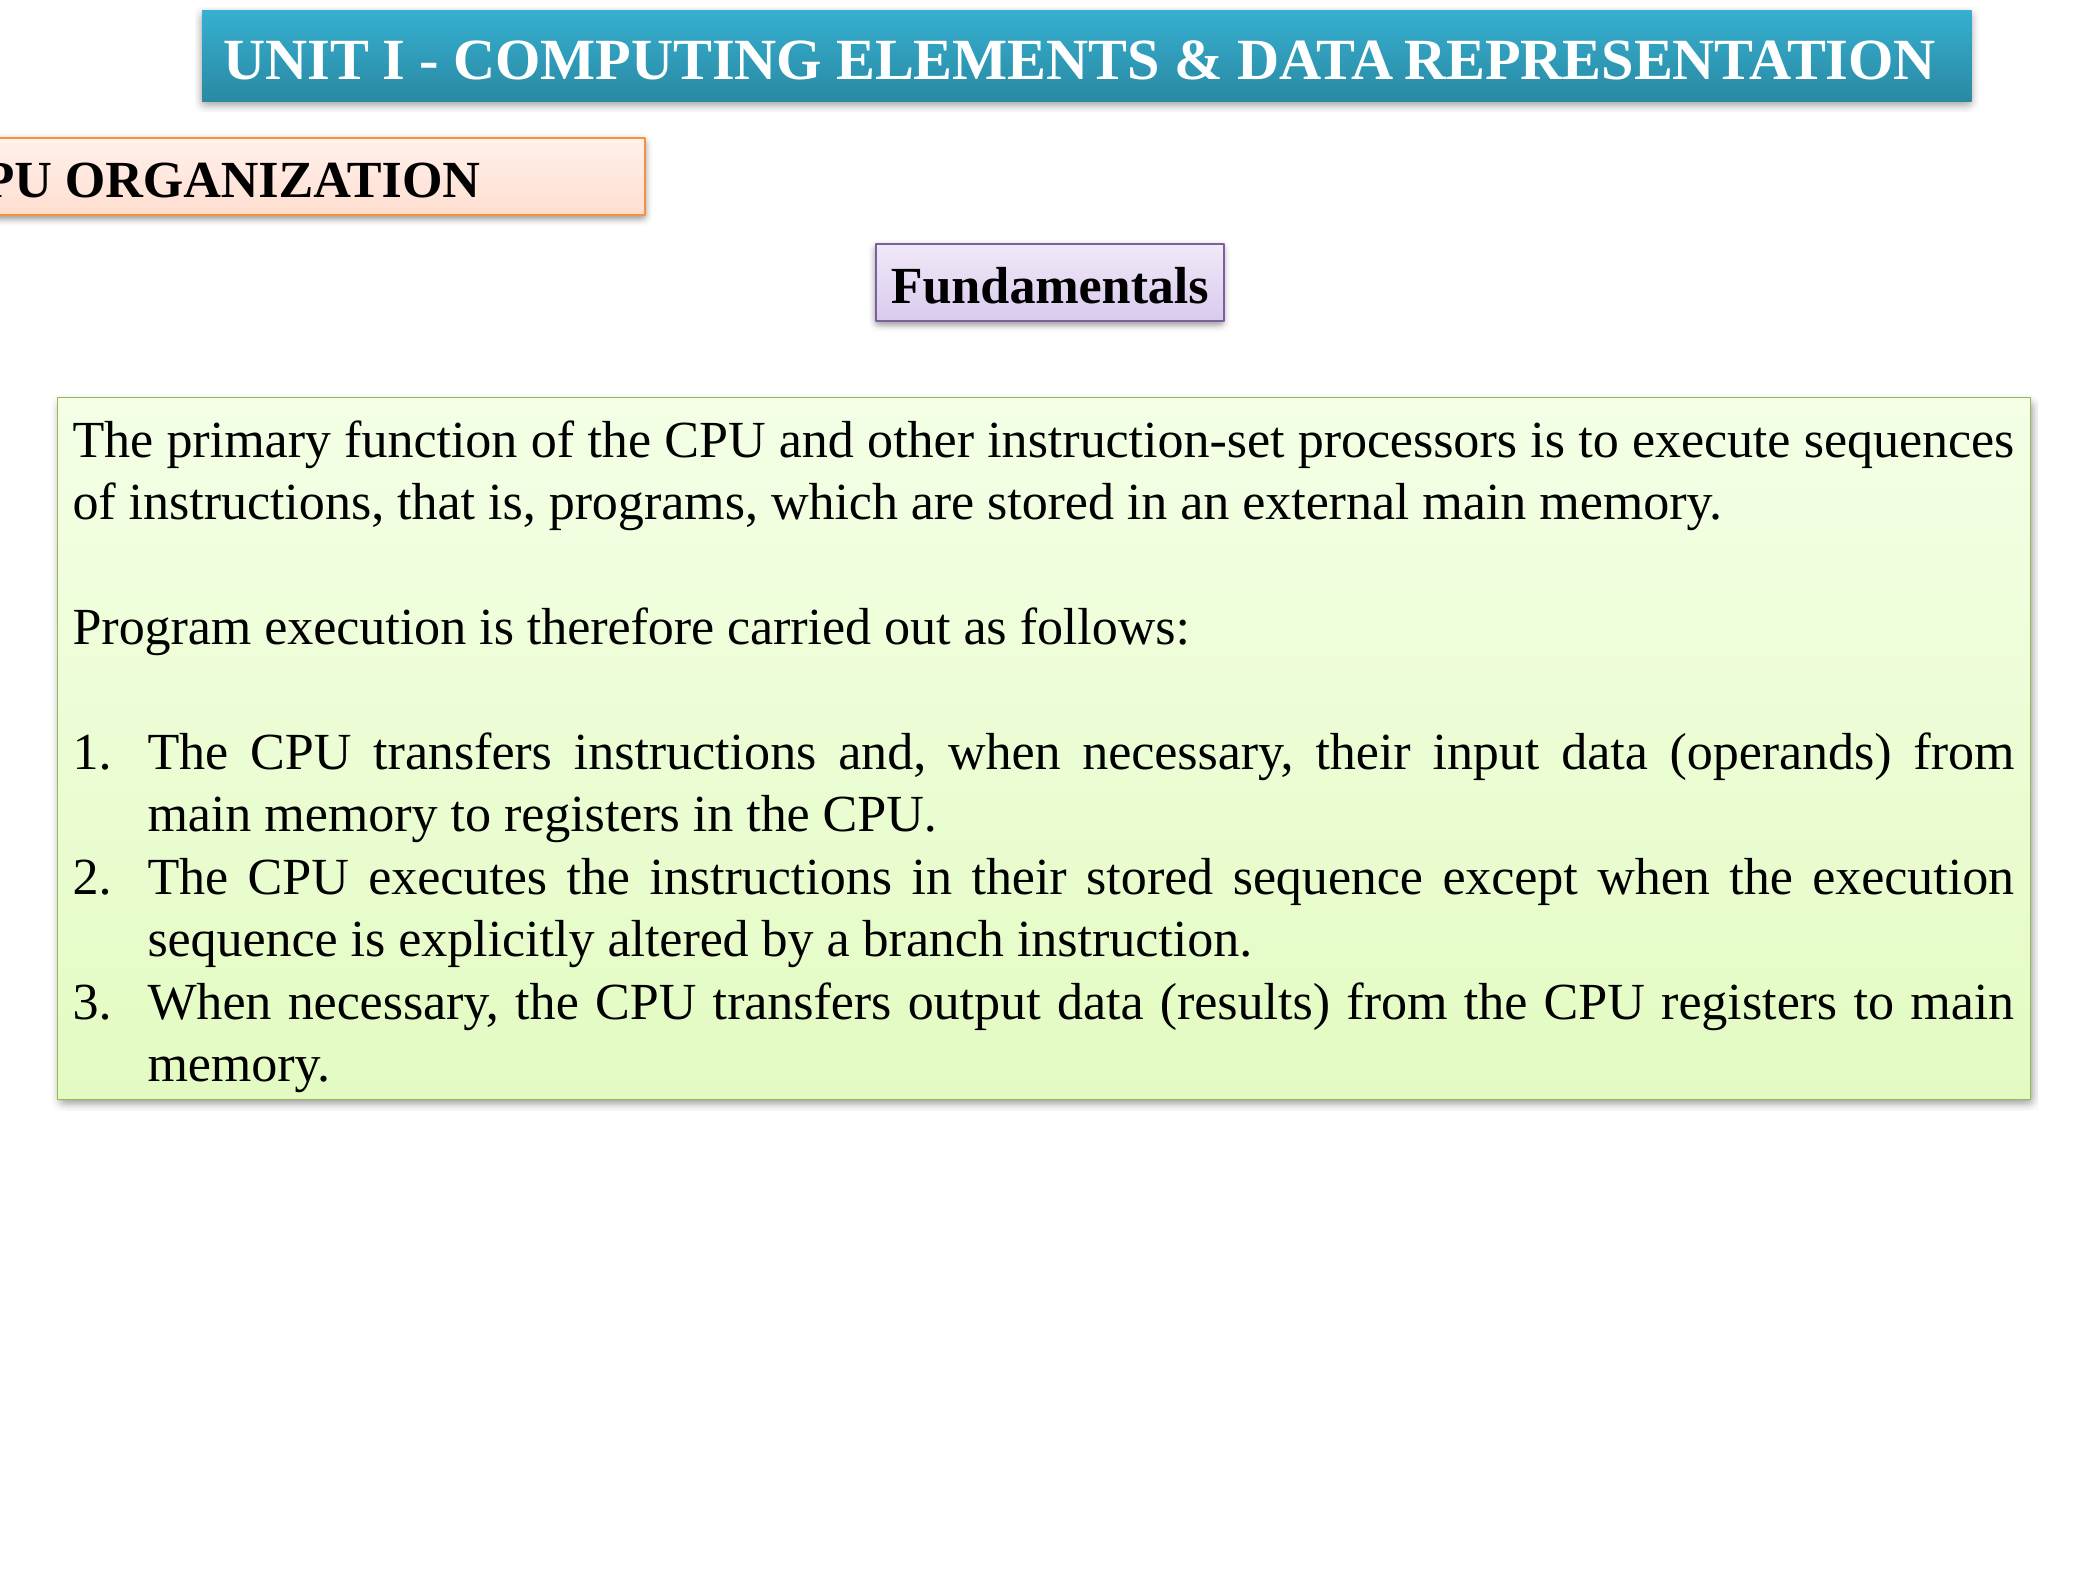

UNIT I - COMPUTING ELEMENTS & DATA REPRESENTATION
CPU ORGANIZATION
Fundamentals
The primary function of the CPU and other instruction-set processors is to execute sequences of instructions, that is, programs, which are stored in an external main memory.

Program execution is therefore carried out as follows:

The CPU transfers instructions and, when necessary, their input data (operands) from main memory to registers in the CPU.
The CPU executes the instructions in their stored sequence except when the execution sequence is explicitly altered by a branch instruction.
When necessary, the CPU transfers output data (results) from the CPU registers to main memory.